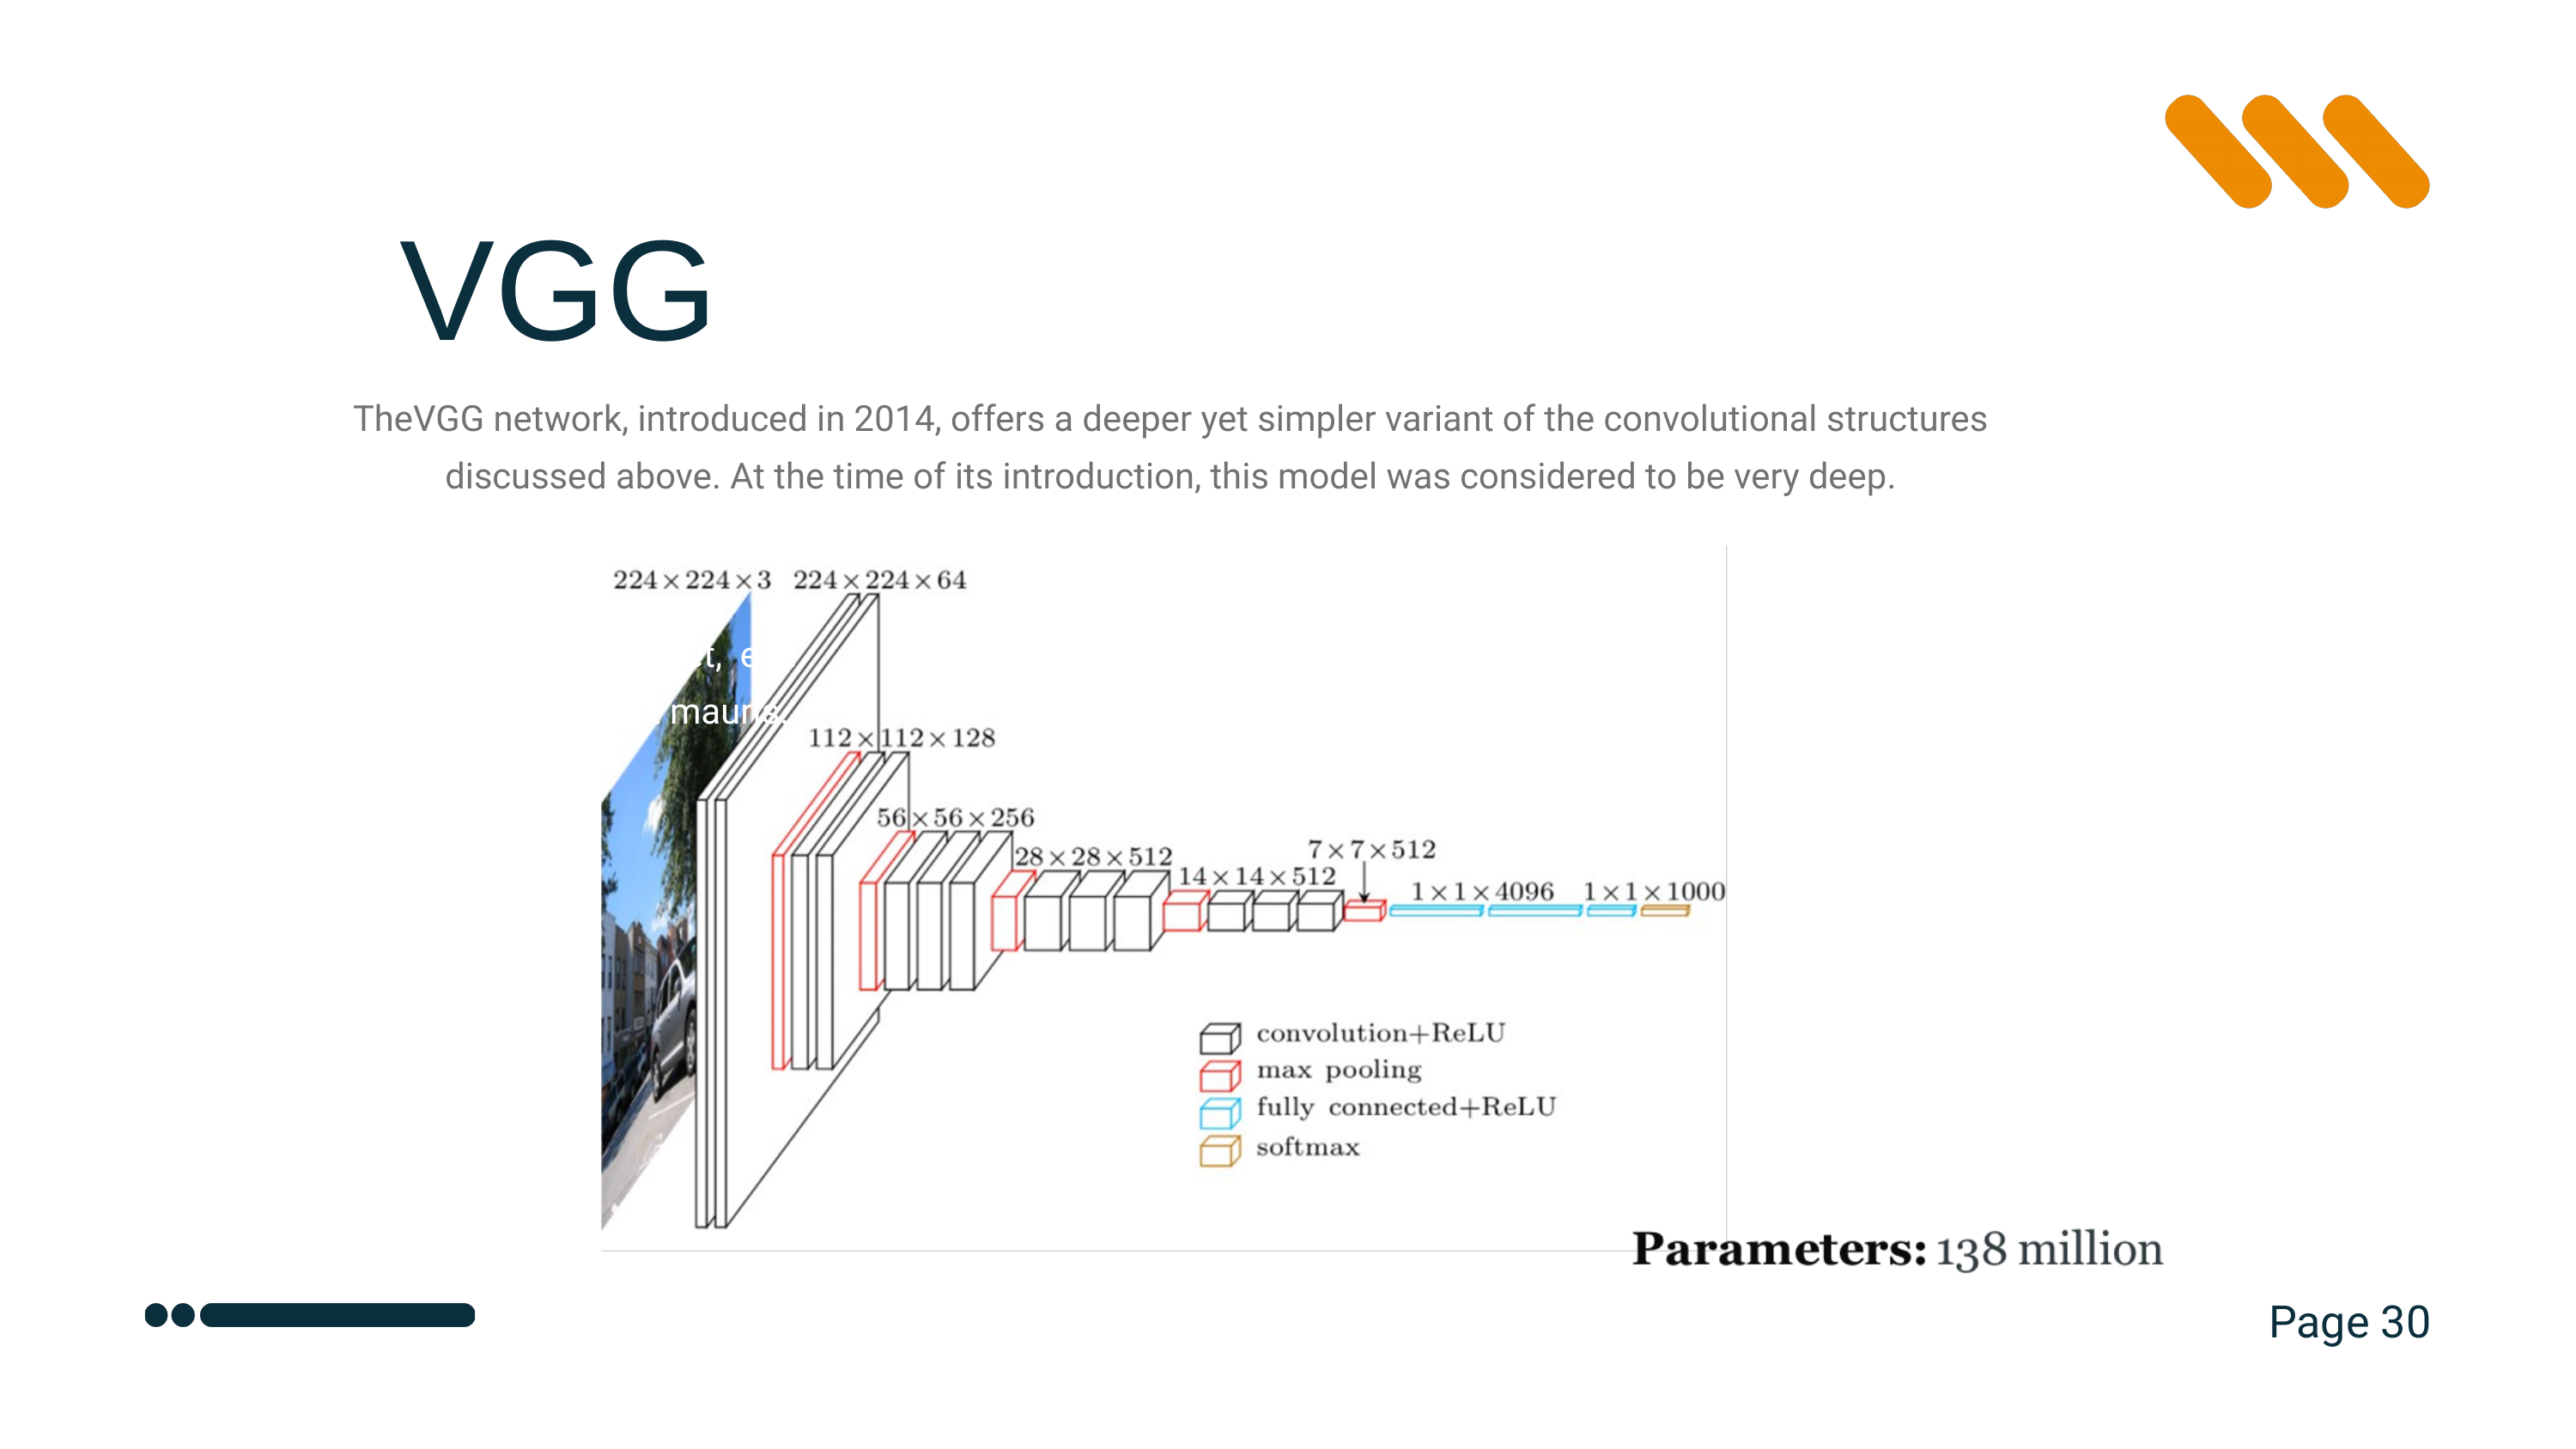

VGG
TheVGG network, introduced in 2014, offers a deeper yet simpler variant of the convolutional structures discussed above. At the time of its introduction, this model was considered to be very deep.

Literary Preview 01
Literary Preview 01

Lorem ipsum dolor sit amet,  elit. Quisque non elit mauris.
Lorem ipsum dolor sit amet,  elit. Quisque non elit mauris.
Page 30